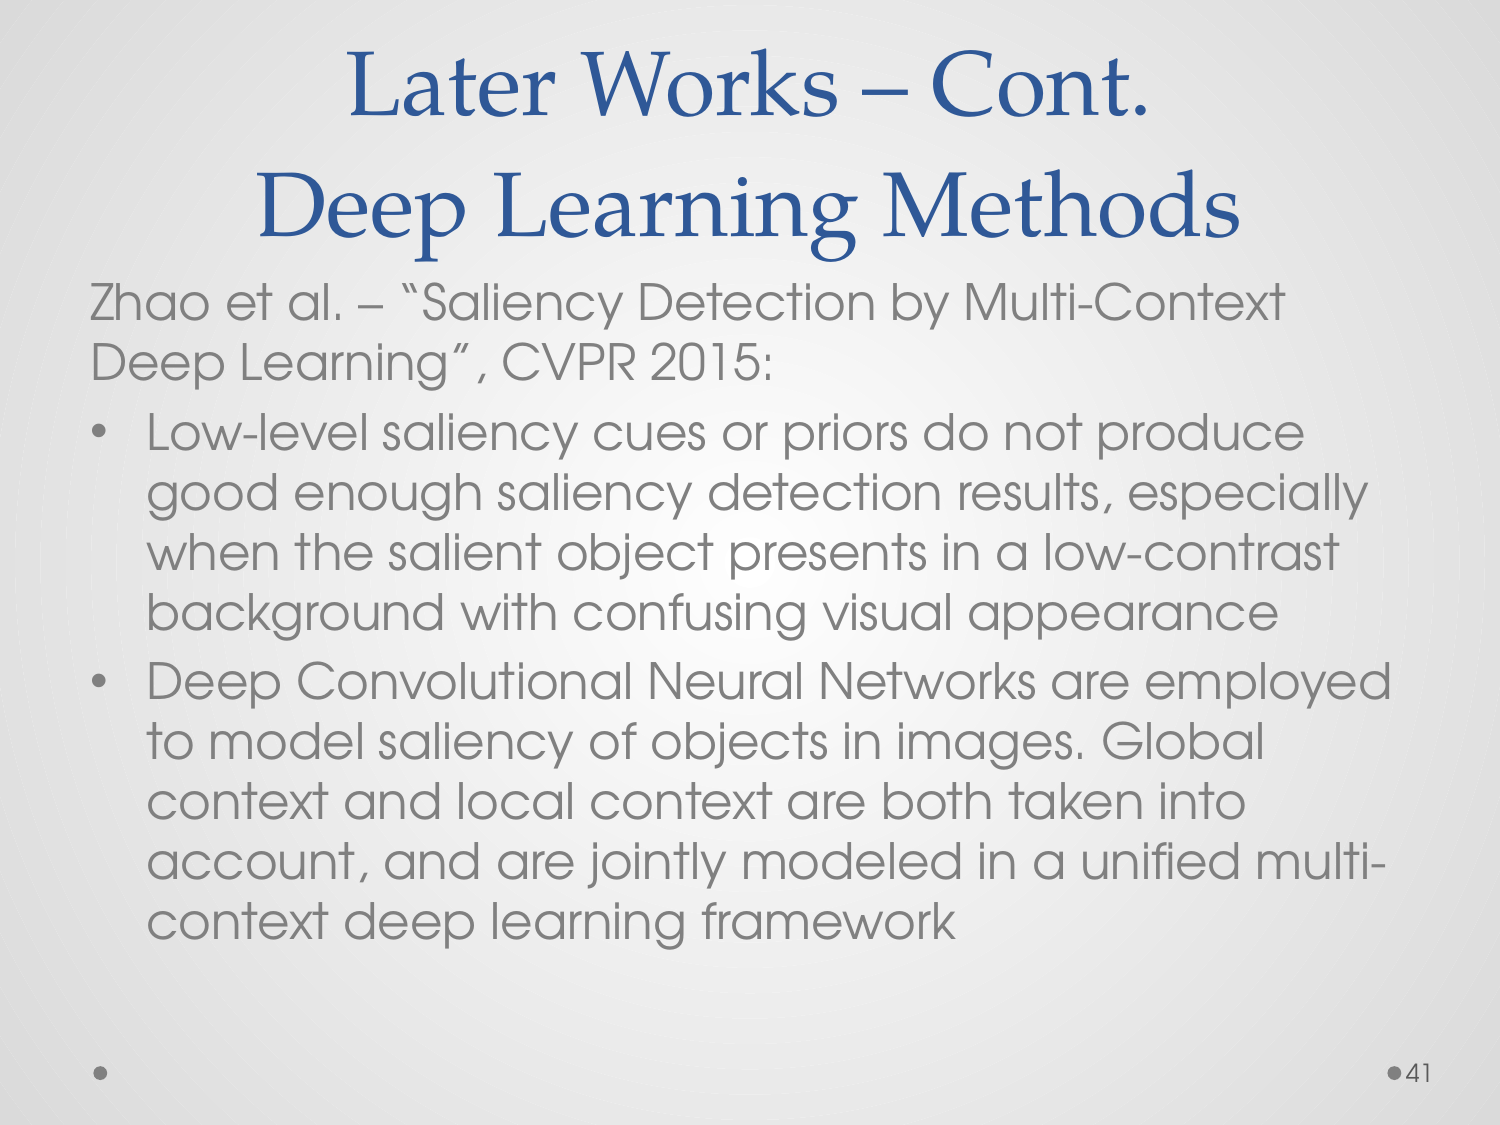

# Later Works – Cont. Deep Learning Methods
Zhao et al. – “Saliency Detection by Multi-Context Deep Learning”, CVPR 2015:
Low-level saliency cues or priors do not produce good enough saliency detection results, especially when the salient object presents in a low-contrast background with confusing visual appearance
Deep Convolutional Neural Networks are employed to model saliency of objects in images. Global context and local context are both taken into account, and are jointly modeled in a unified multi-context deep learning framework
41